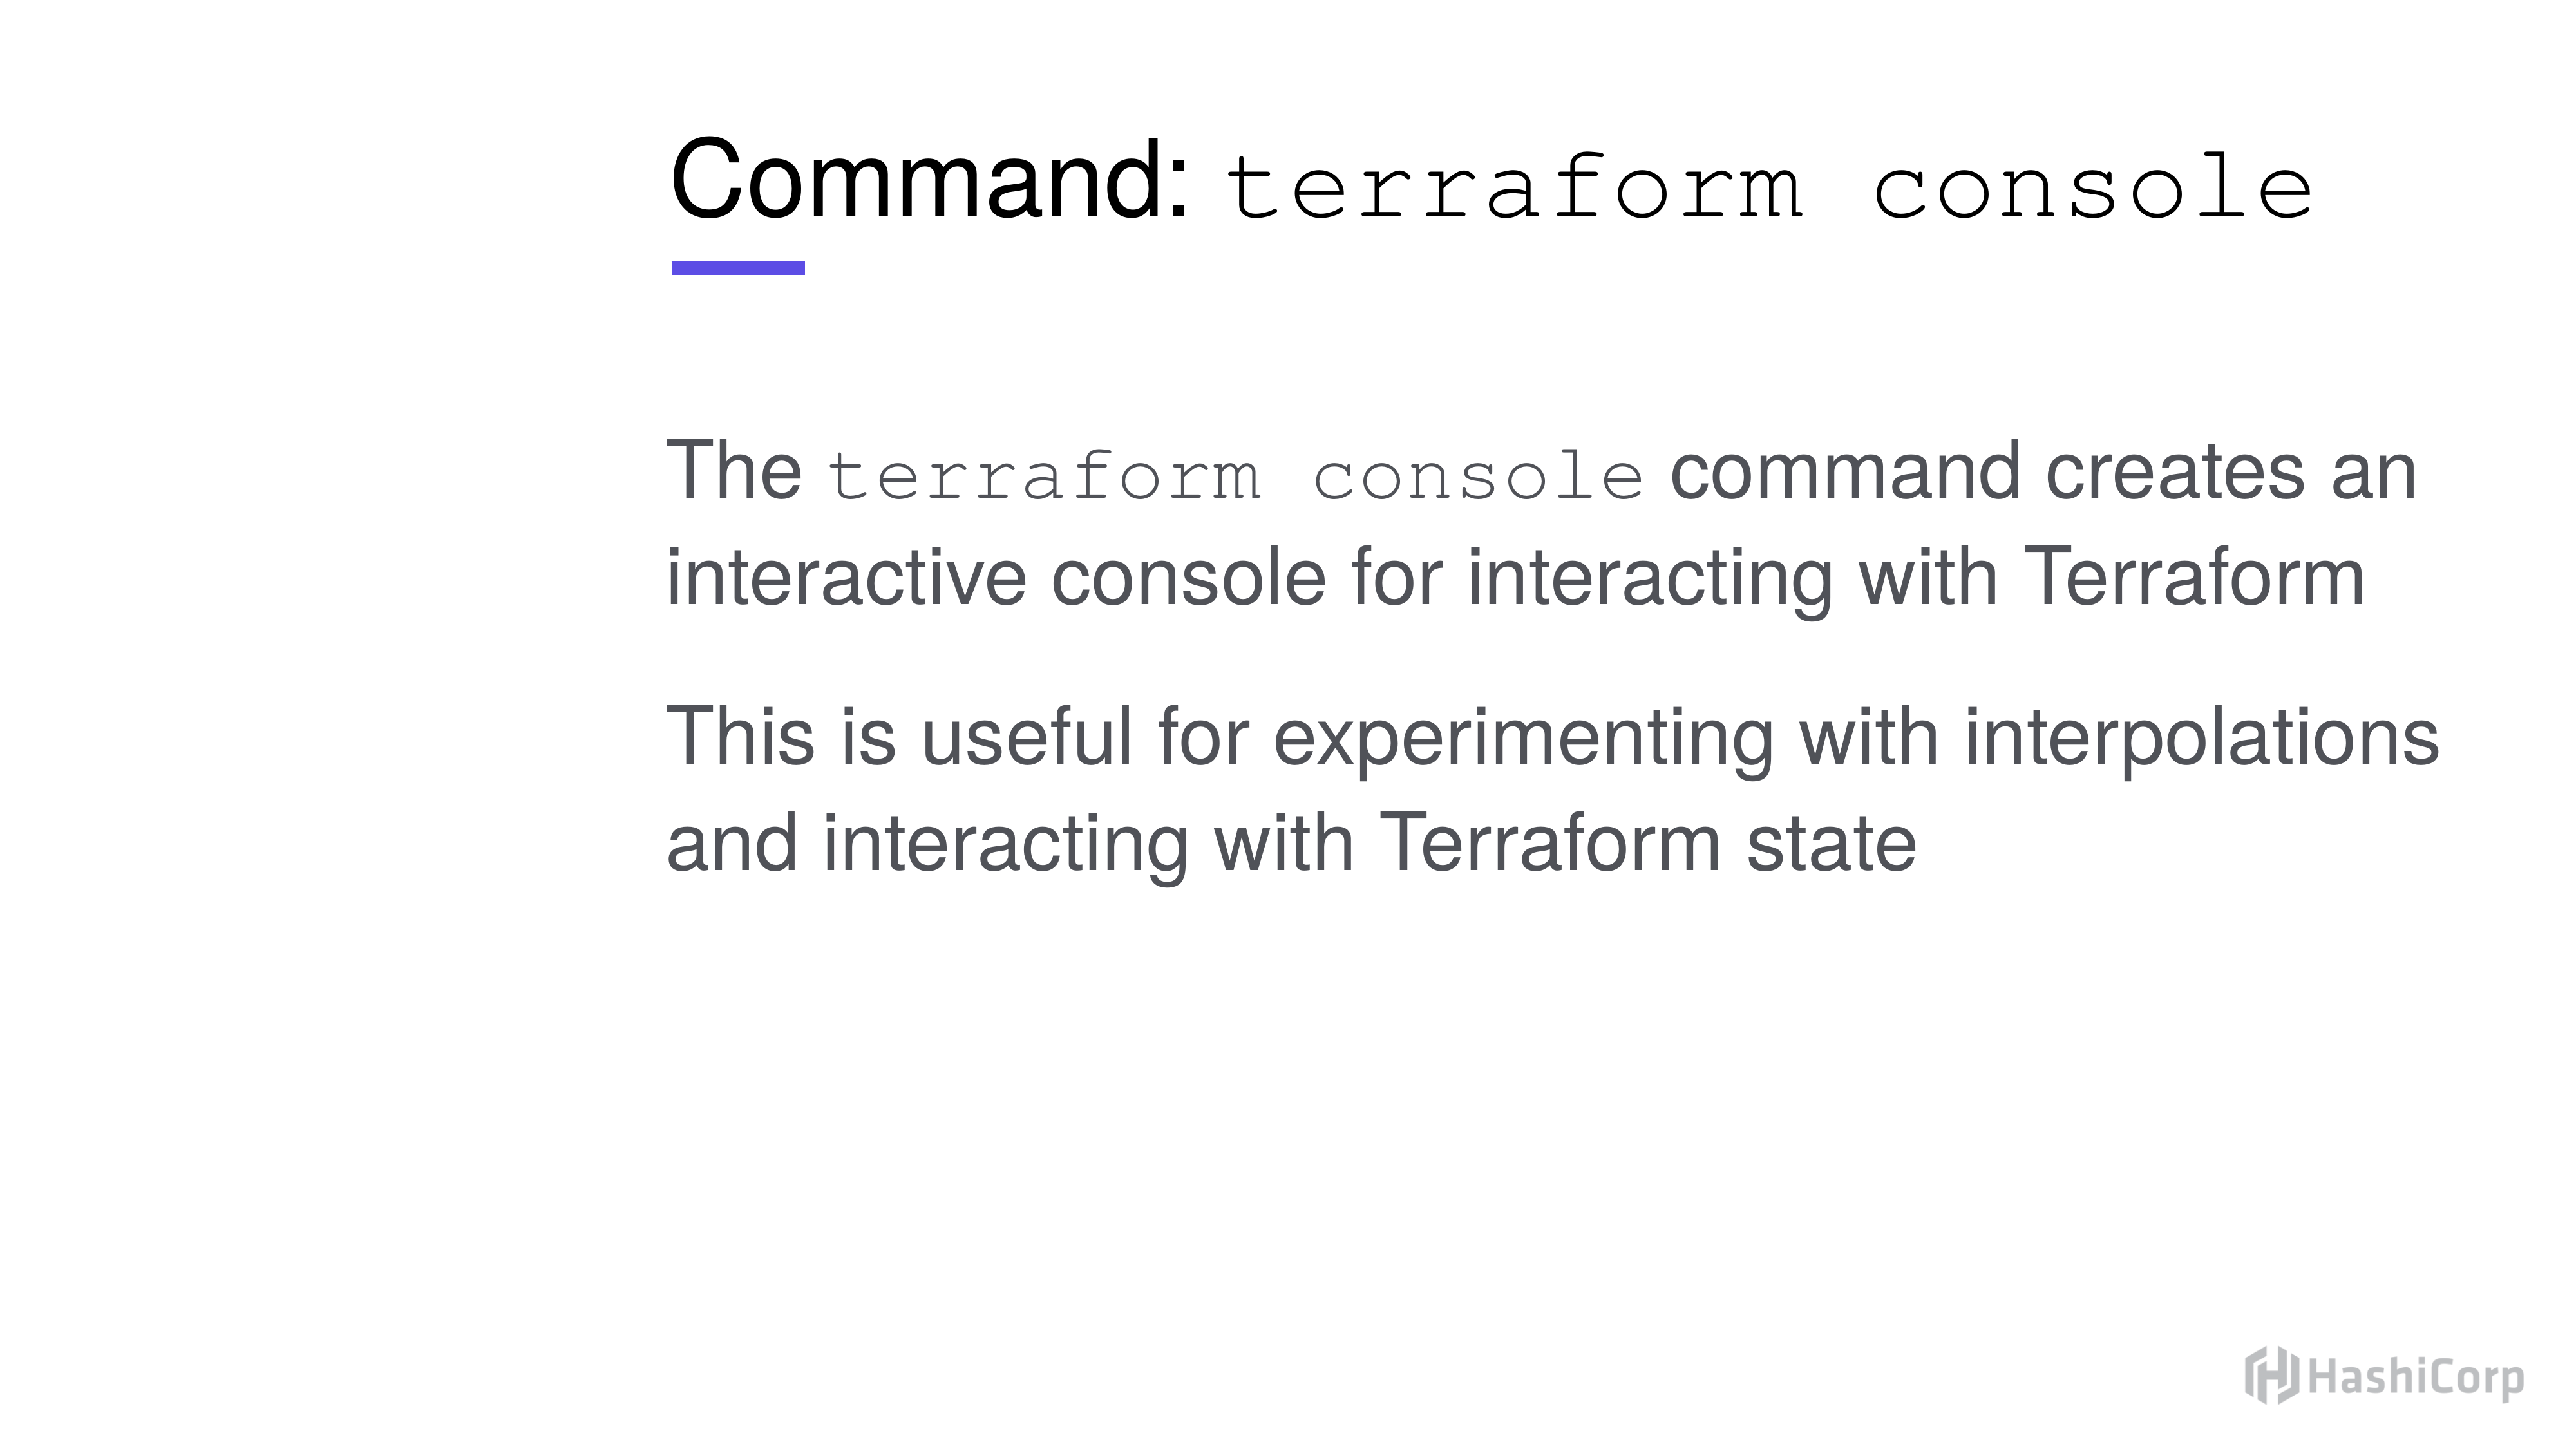

# Command: terraform console
The terraform console command creates an interactive console for interacting with Terraform
This is useful for experimenting with interpolations and interacting with Terraform state
81